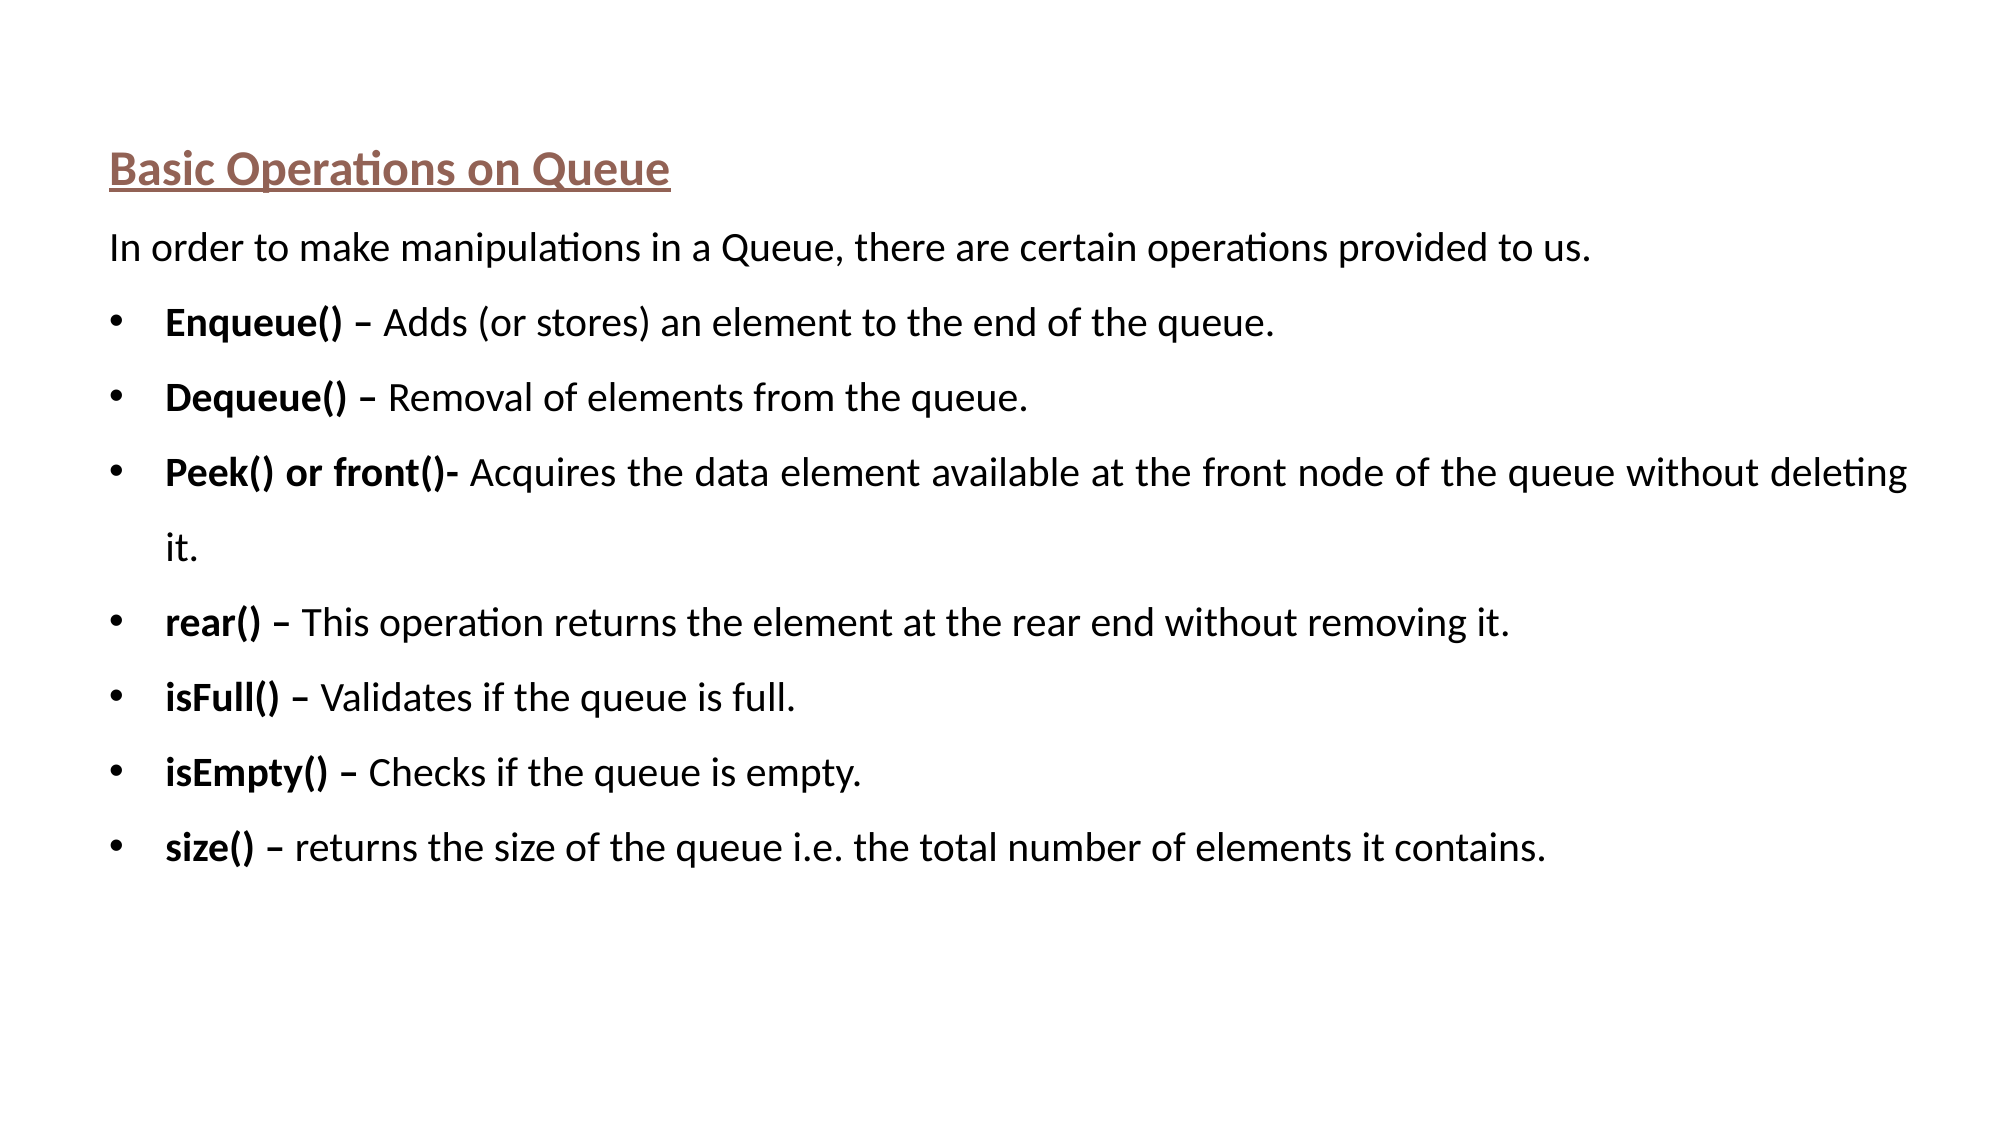

Basic Operations on Queue
In order to make manipulations in a Queue, there are certain operations provided to us.
Enqueue() – Adds (or stores) an element to the end of the queue.
Dequeue() – Removal of elements from the queue.
Peek() or front()- Acquires the data element available at the front node of the queue without deleting it.
rear() – This operation returns the element at the rear end without removing it.
isFull() – Validates if the queue is full.
isEmpty() – Checks if the queue is empty.
size() – returns the size of the queue i.e. the total number of elements it contains.